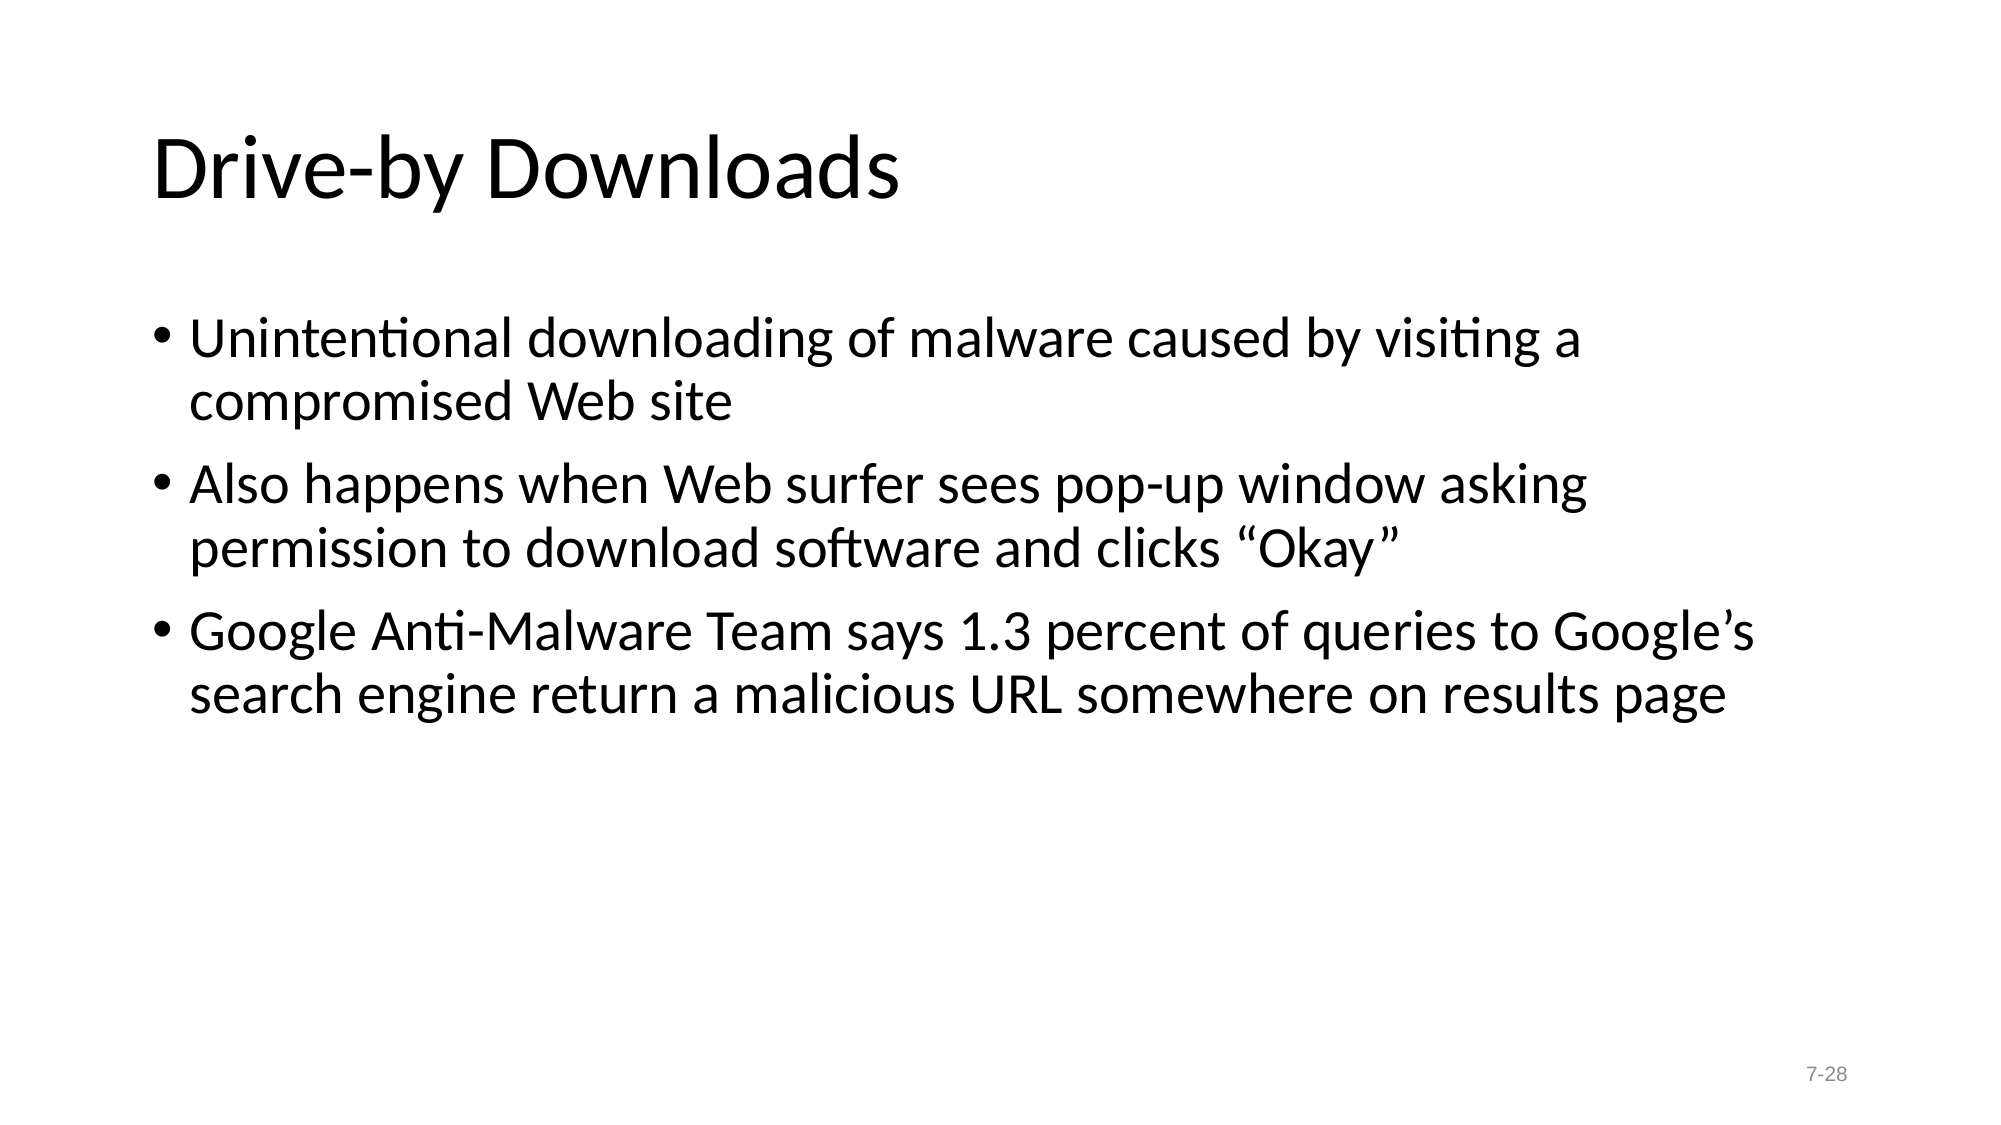

# Drive-by Downloads
Unintentional downloading of malware caused by visiting a compromised Web site
Also happens when Web surfer sees pop-up window asking permission to download software and clicks “Okay”
Google Anti-Malware Team says 1.3 percent of queries to Google’s search engine return a malicious URL somewhere on results page
7-28